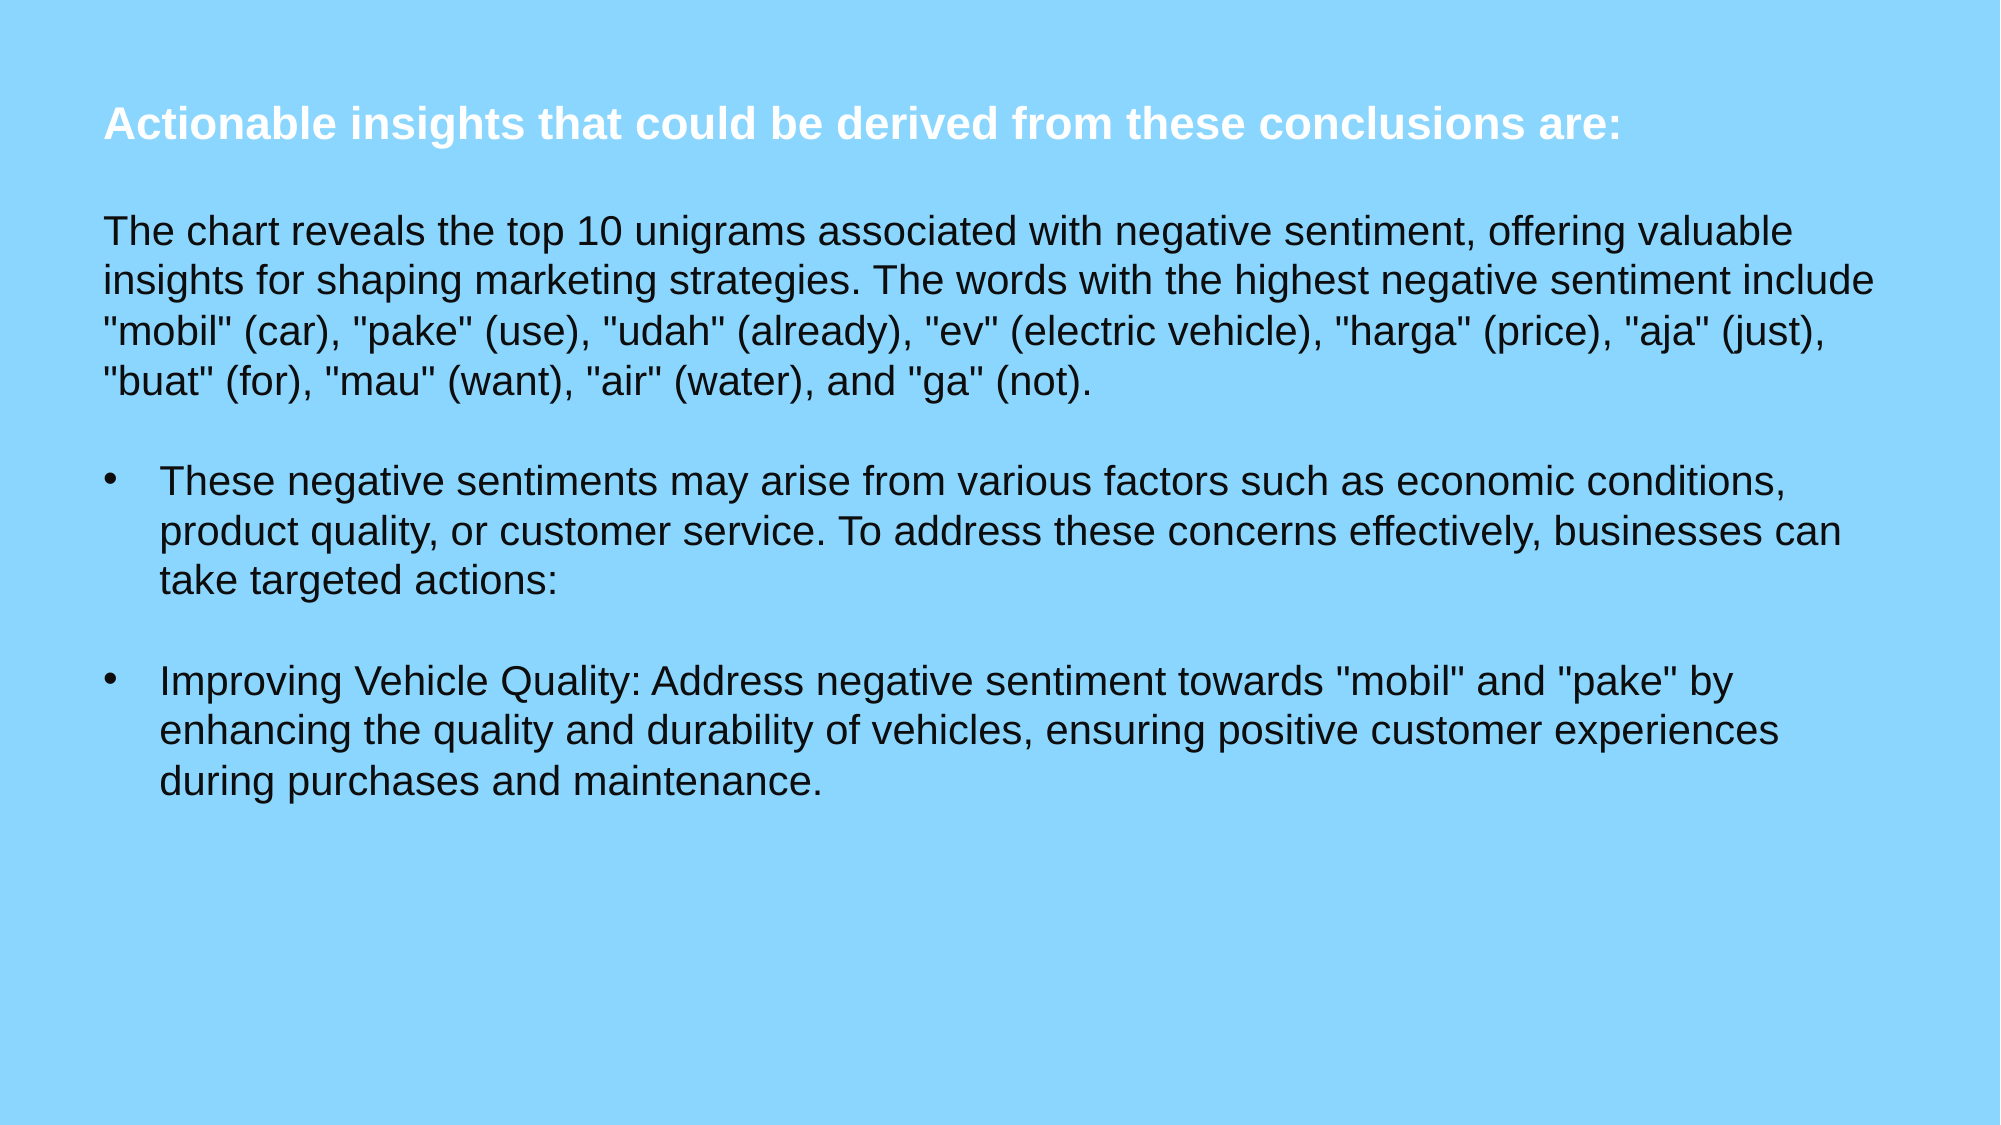

Actionable insights that could be derived from these conclusions are:

The chart reveals the top 10 unigrams associated with negative sentiment, offering valuable insights for shaping marketing strategies. The words with the highest negative sentiment include "mobil" (car), "pake" (use), "udah" (already), "ev" (electric vehicle), "harga" (price), "aja" (just), "buat" (for), "mau" (want), "air" (water), and "ga" (not).

These negative sentiments may arise from various factors such as economic conditions, product quality, or customer service. To address these concerns effectively, businesses can take targeted actions:

Improving Vehicle Quality: Address negative sentiment towards "mobil" and "pake" by enhancing the quality and durability of vehicles, ensuring positive customer experiences during purchases and maintenance.